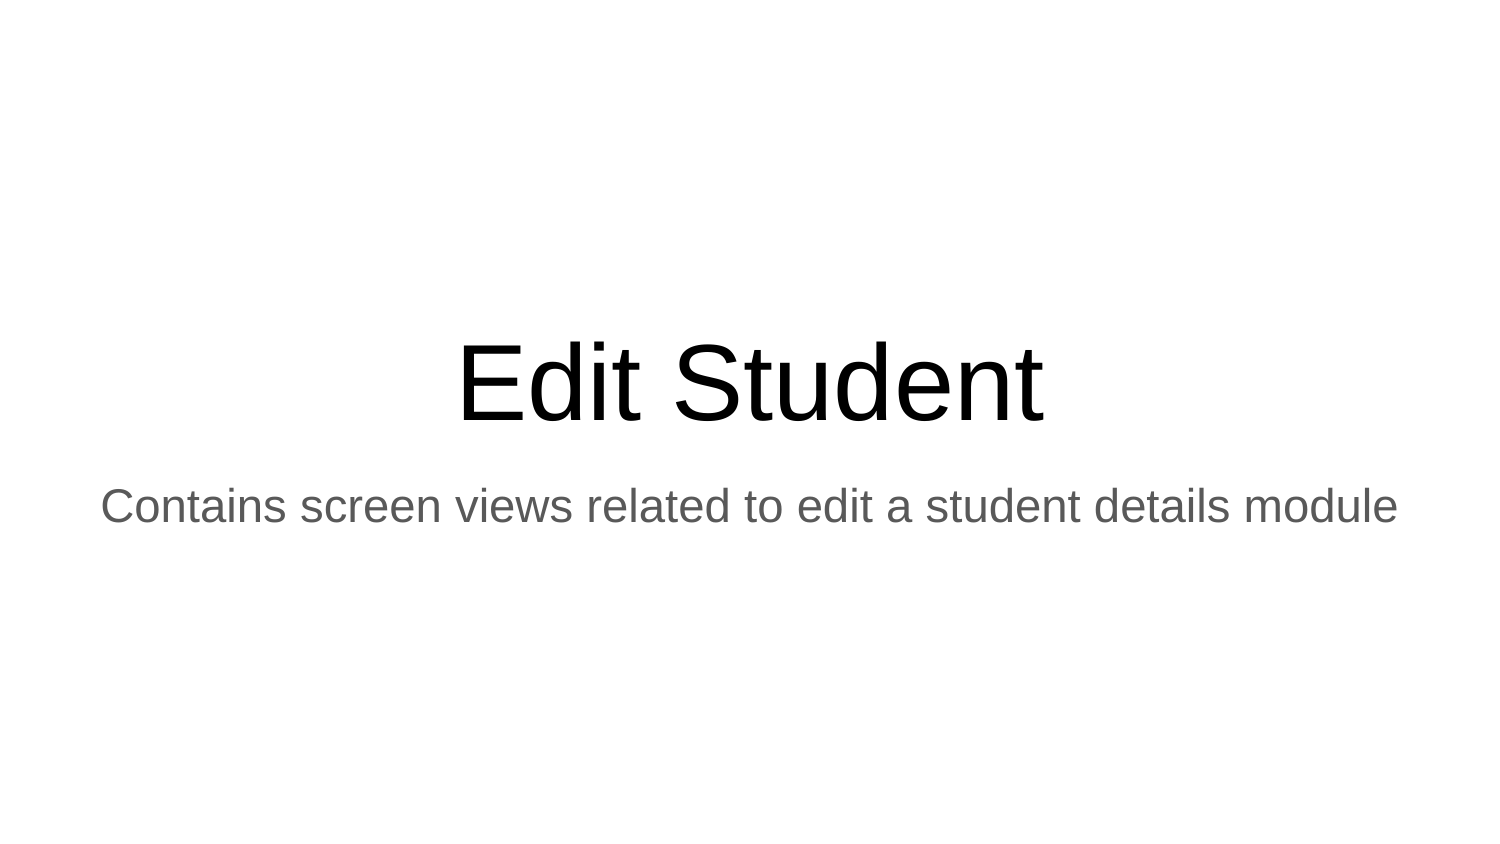

# Edit Student
Contains screen views related to edit a student details module